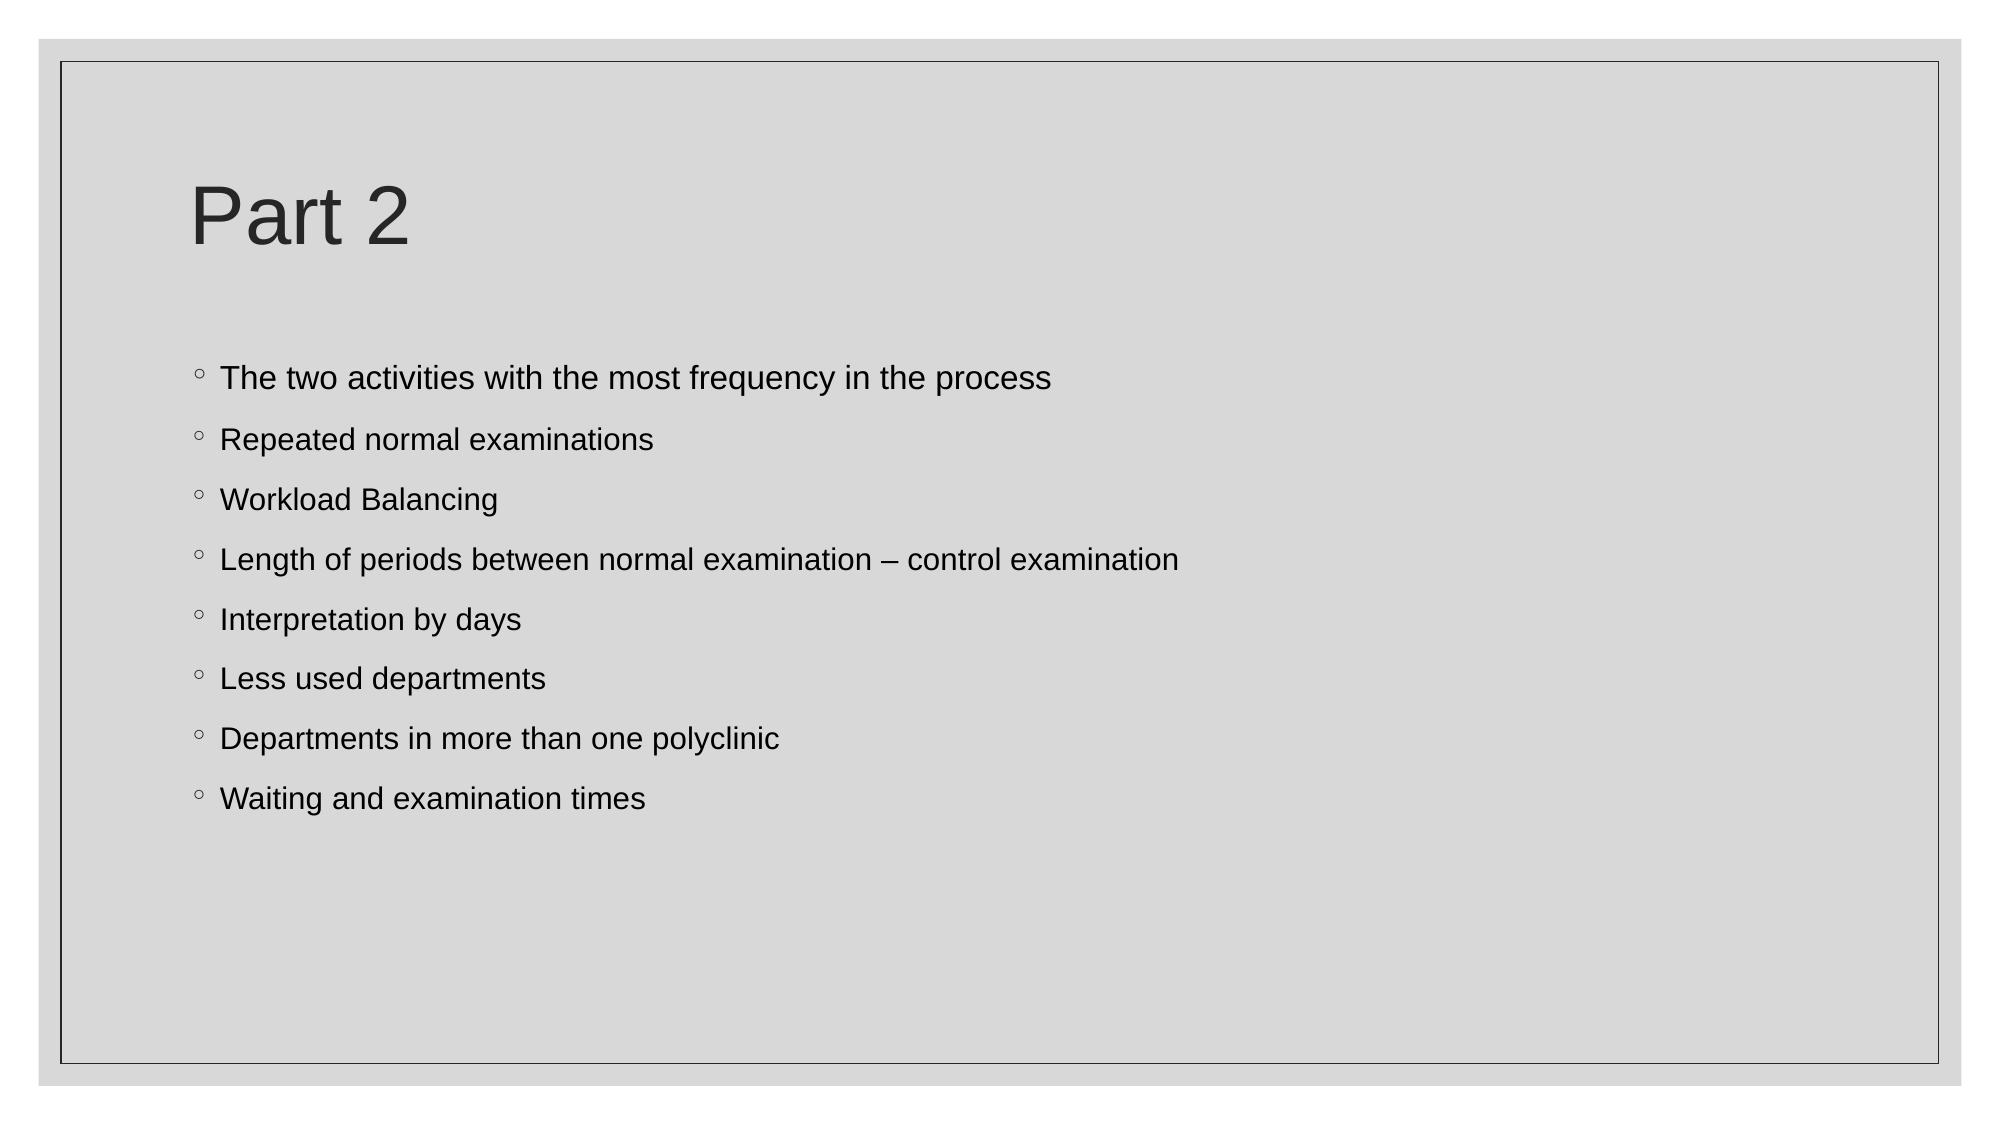

# Part 2
The two activities with the most frequency in the process
Repeated normal examinations
Workload Balancing
Length of periods between normal examination – control examination
Interpretation by days
Less used departments
Departments in more than one polyclinic
Waiting and examination times